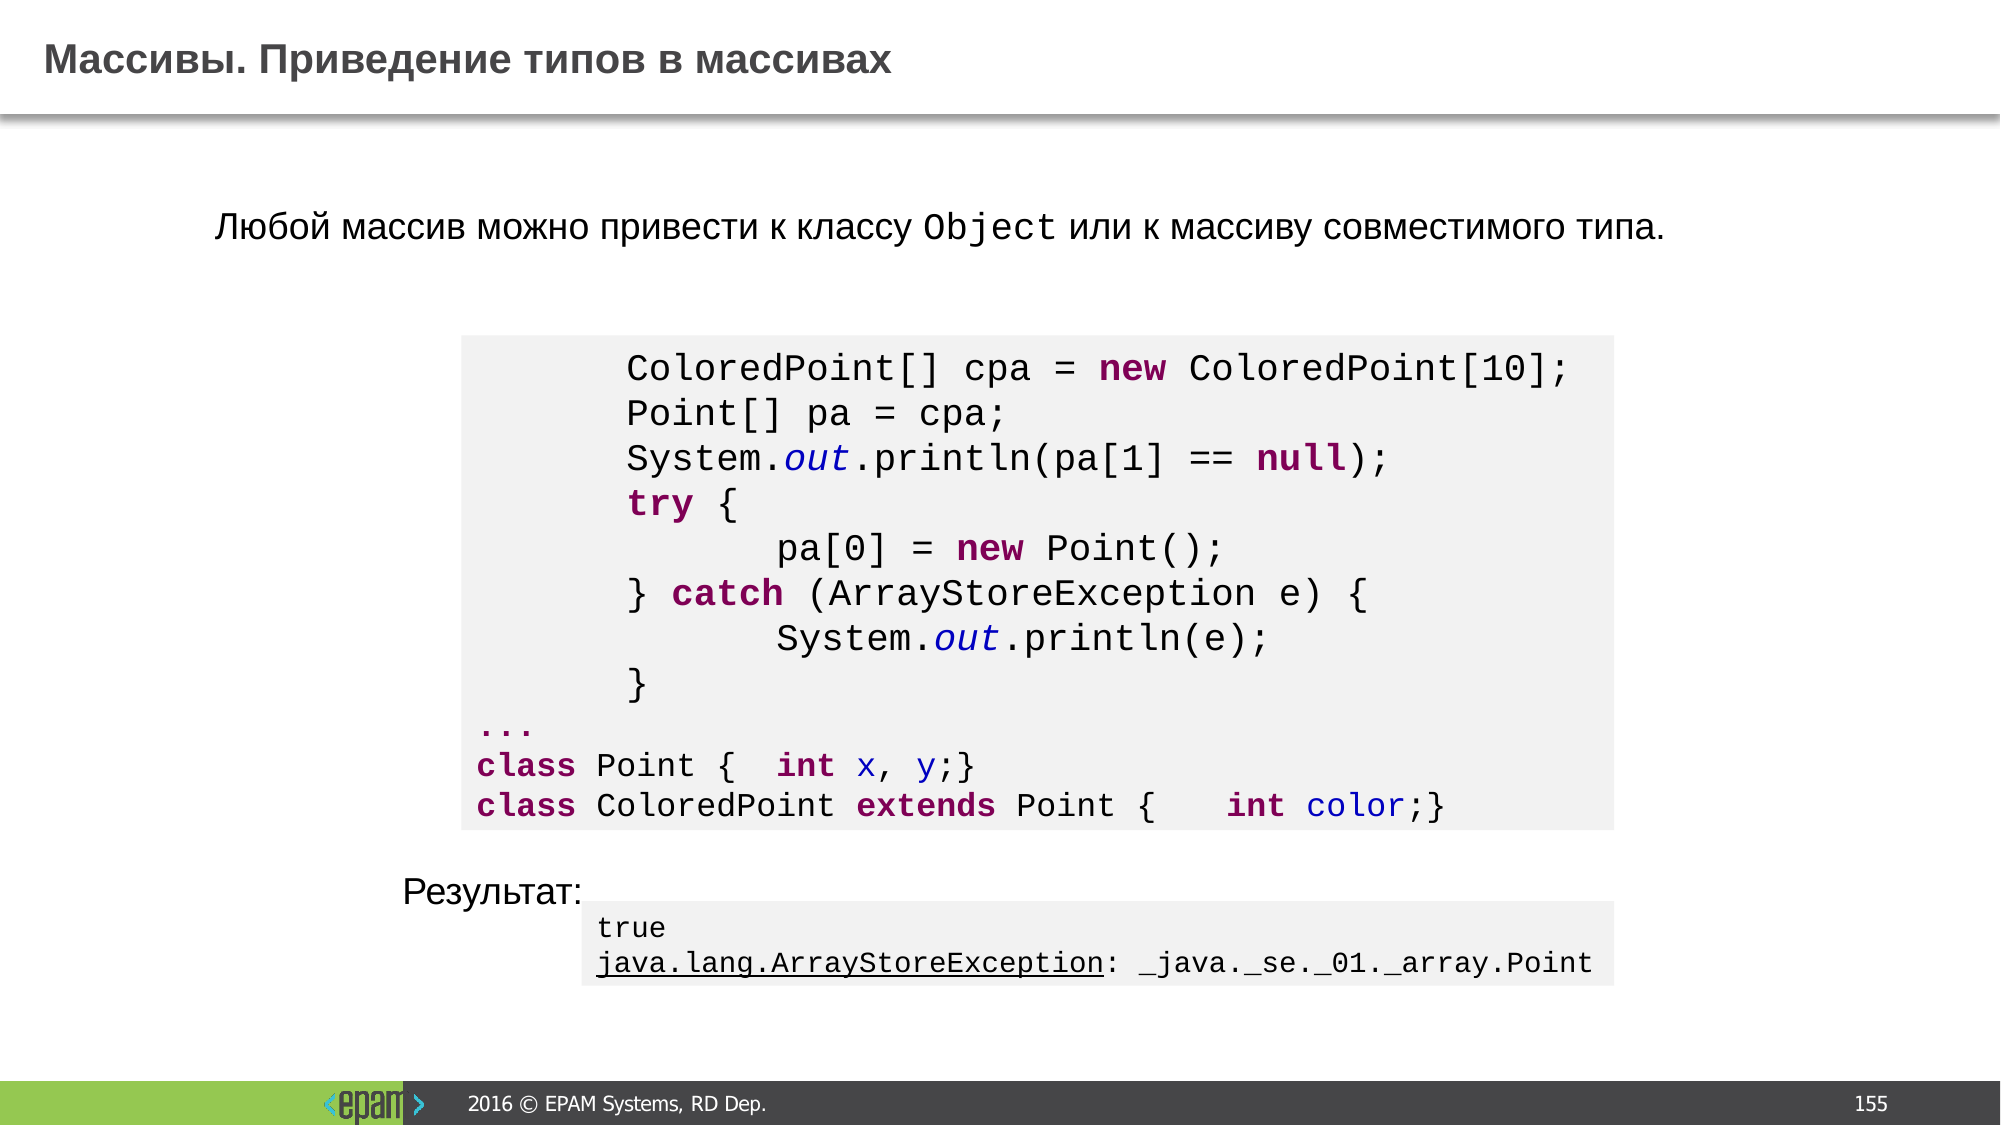

# Массивы. Приведение типов в массивах
Любой массив можно привести к классу Object или к массиву совместимого типа.
	ColoredPoint[] cpa = new ColoredPoint[10];
	Point[] pa = cpa;
	System.out.println(pa[1] == null);
	try {
		pa[0] = new Point();
	} catch (ArrayStoreException e) {
		System.out.println(e);
	}
...
class Point {	int x, y;}
class ColoredPoint extends Point {	int color;}
Результат:
true
java.lang.ArrayStoreException: _java._se._01._array.Point
2016 © EPAM Systems, RD Dep.
155